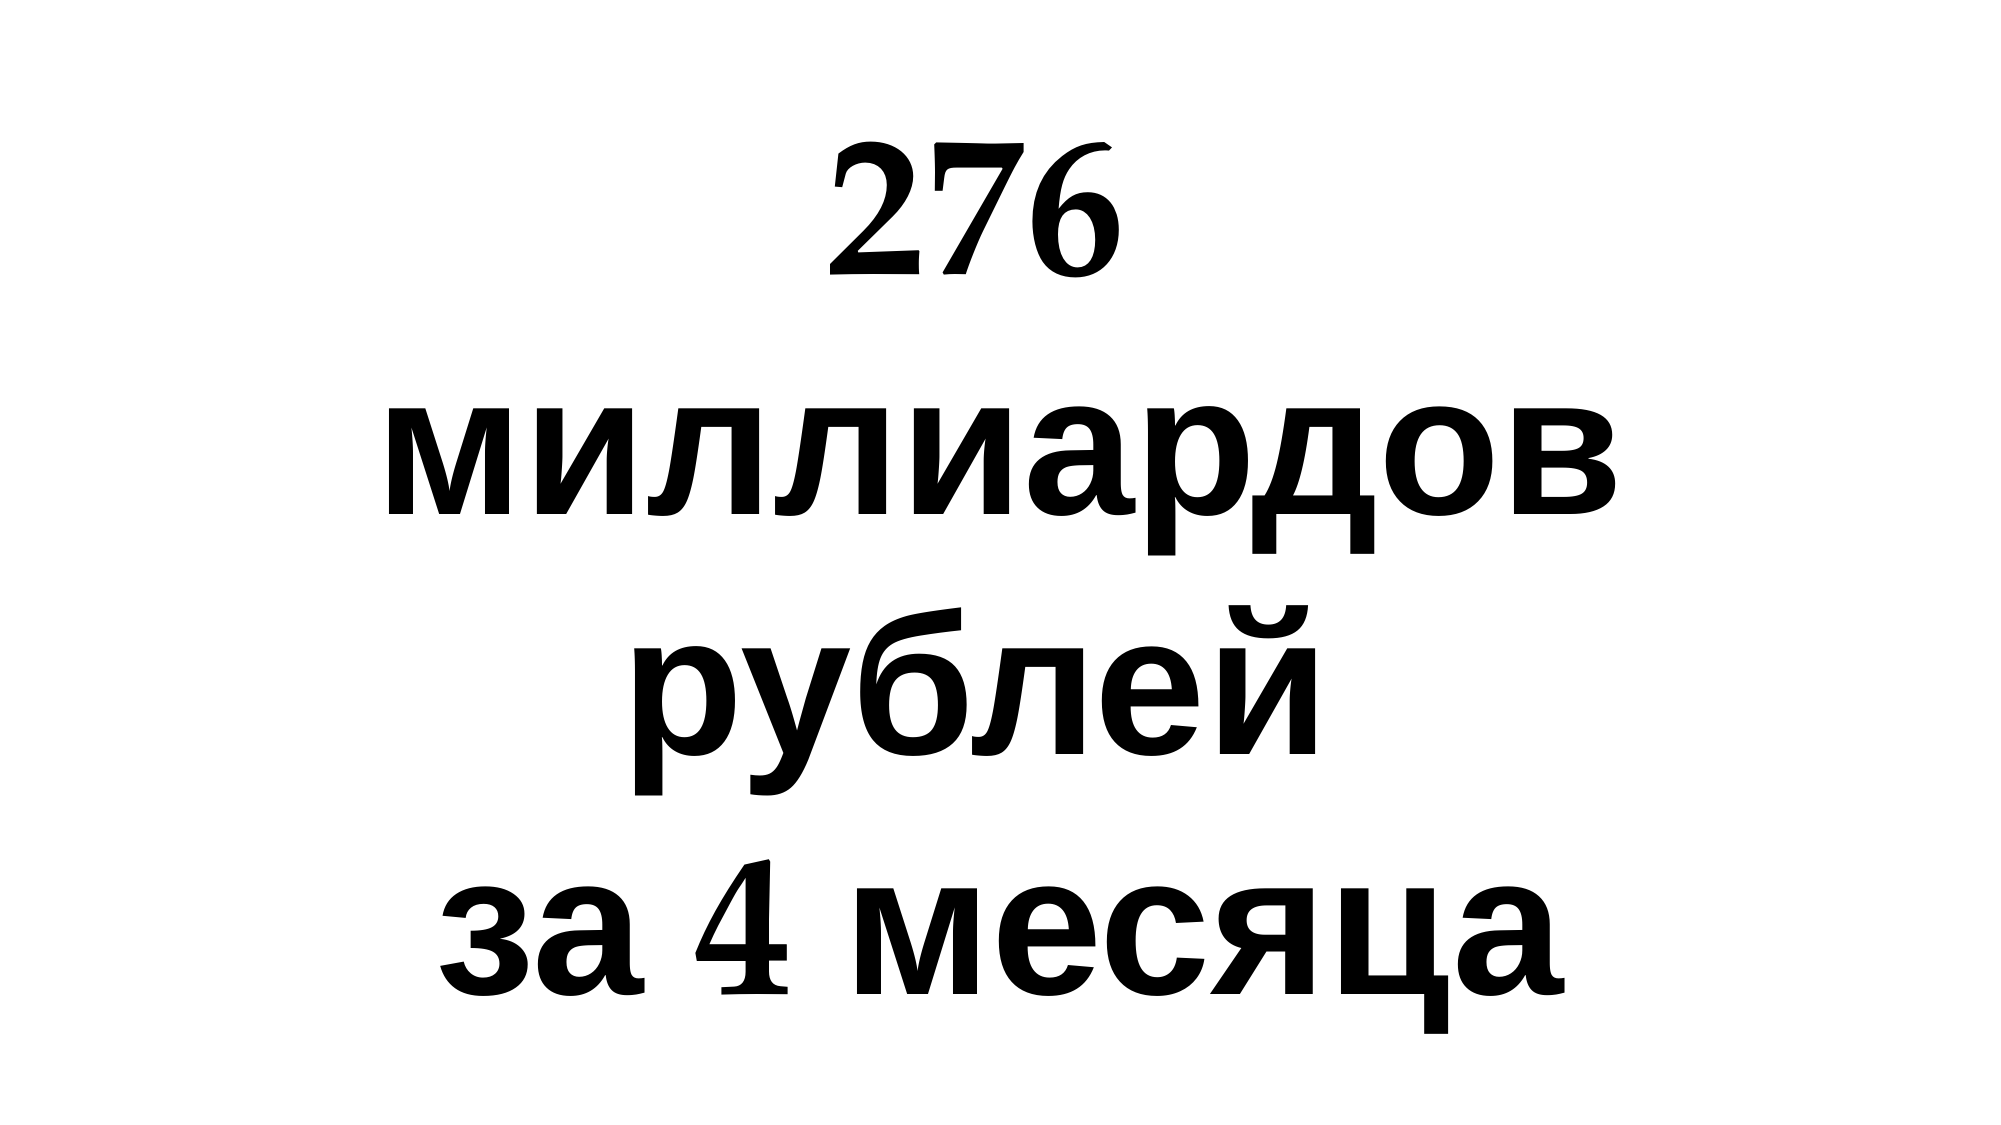

# 276 миллиардов рублей за 4 месяца